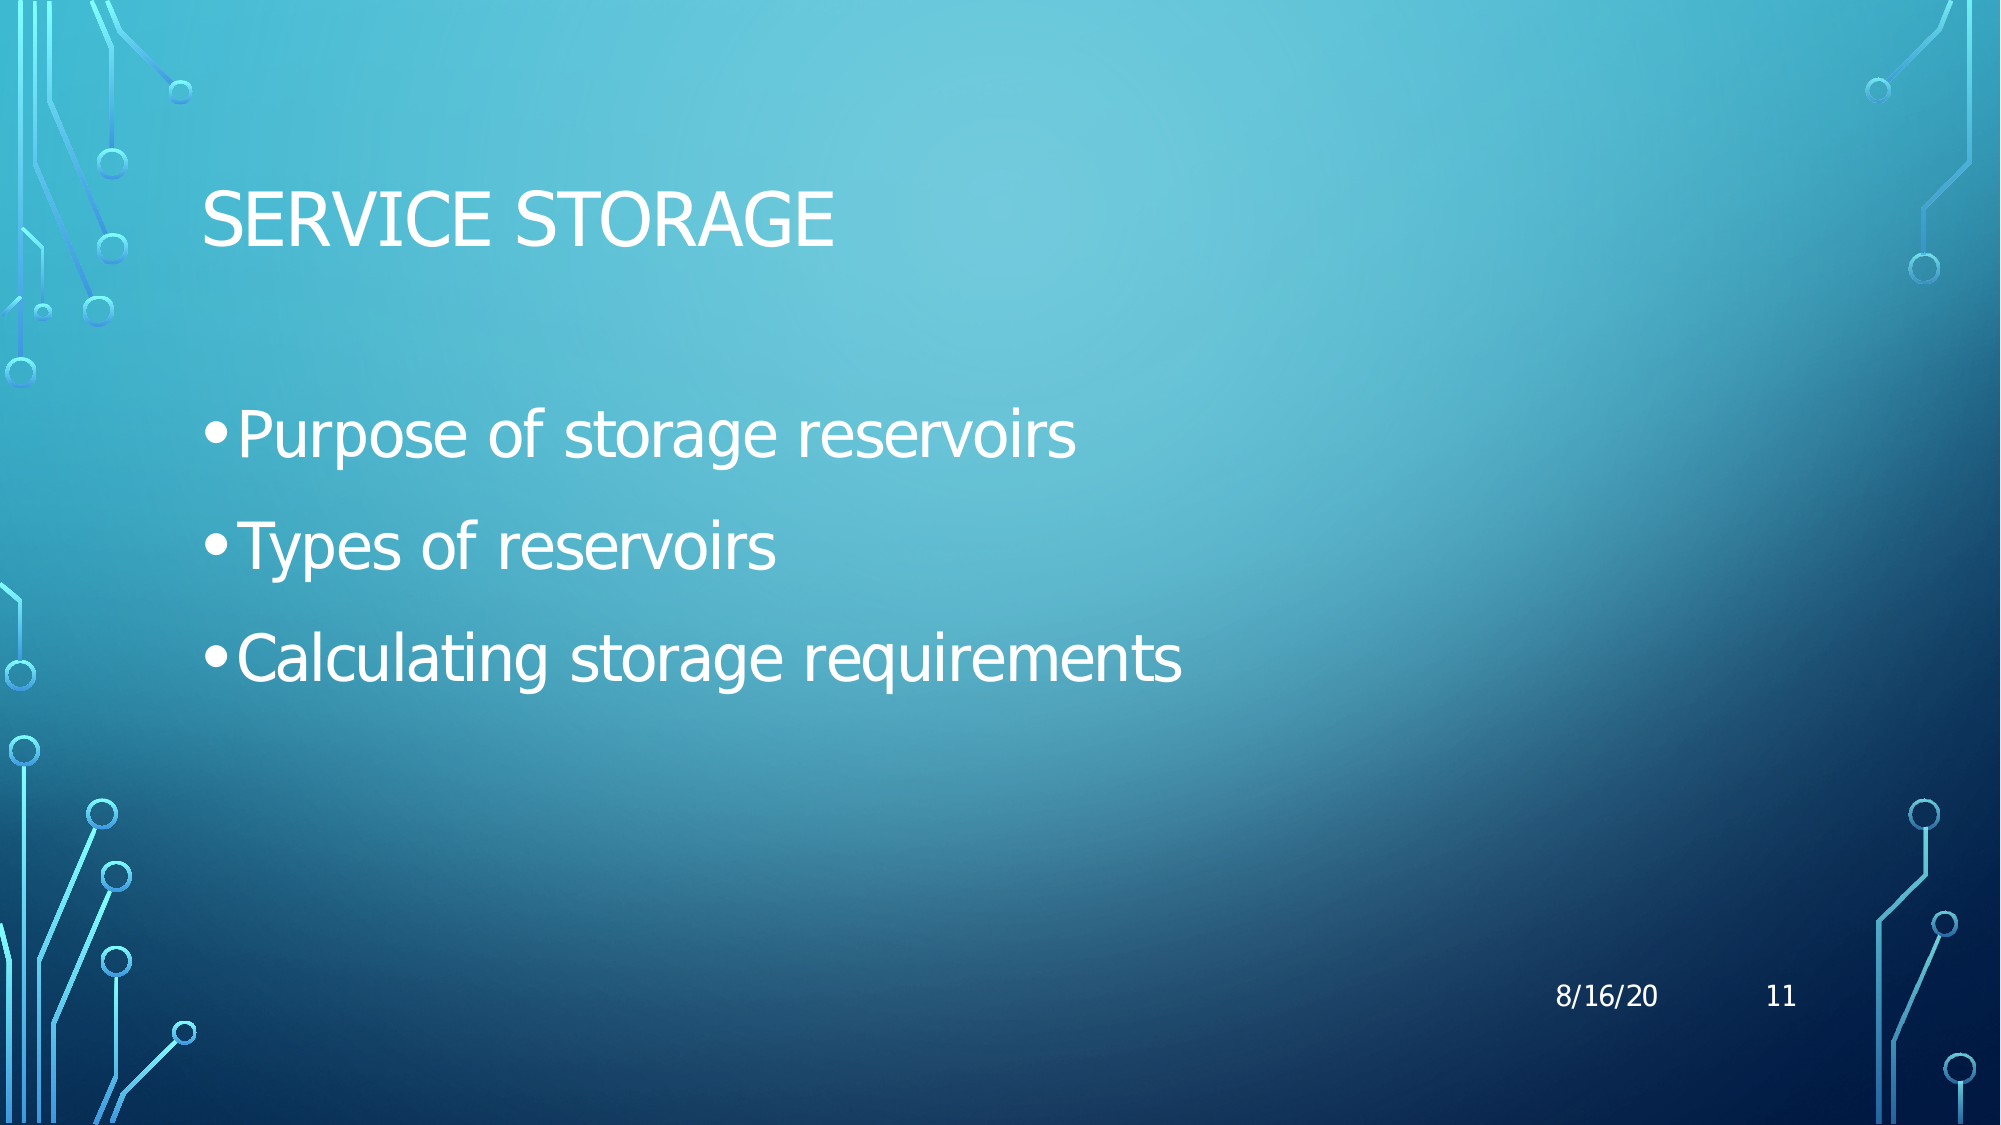

# Service Storage
Purpose of storage reservoirs
Types of reservoirs
Calculating storage requirements

11
8/16/20